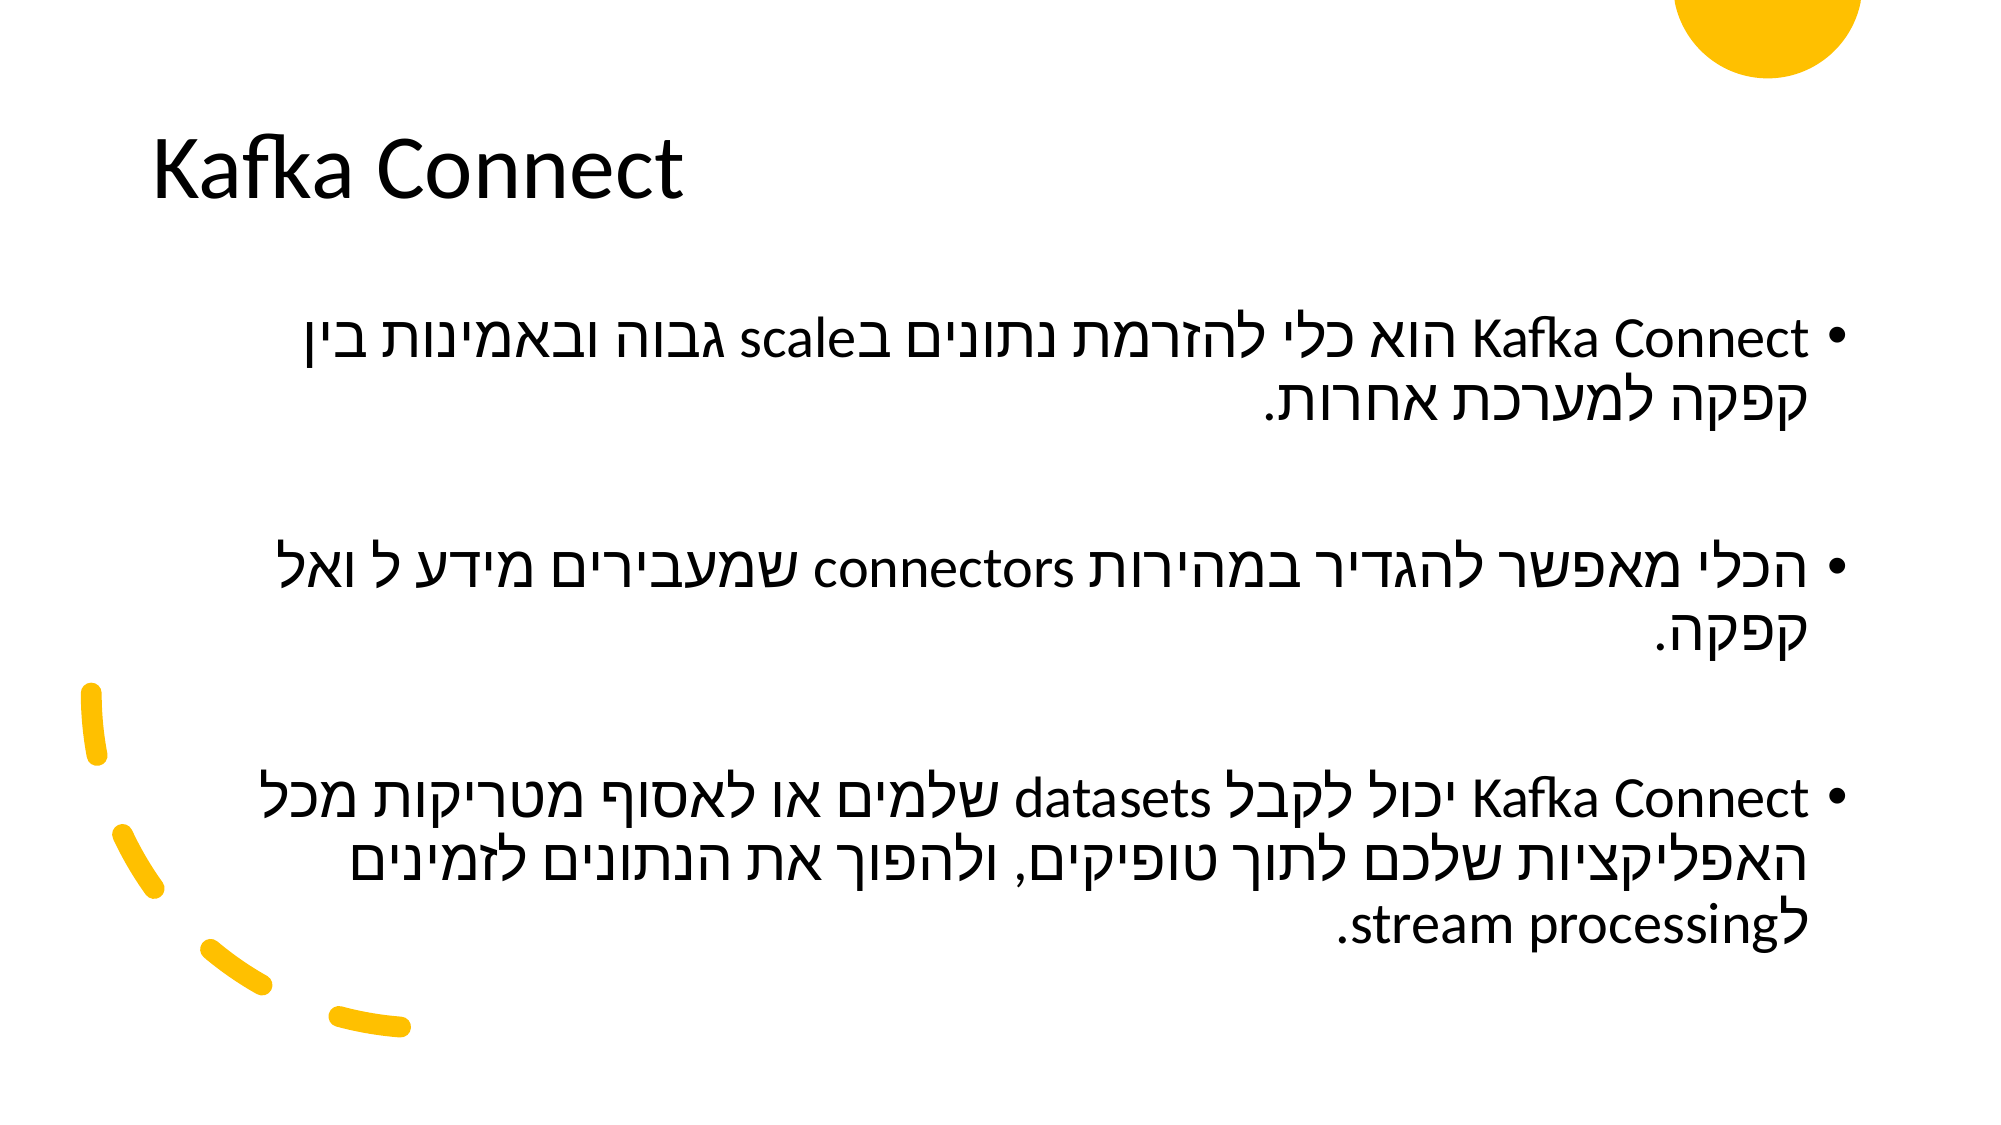

# Kafka Connect
Kafka Connect הוא כלי להזרמת נתונים בscale גבוה ובאמינות בין קפקה למערכת אחרות.

הכלי מאפשר להגדיר במהירות connectors שמעבירים מידע ל ואל קפקה.

Kafka Connect יכול לקבל datasets שלמים או לאסוף מטריקות מכל האפליקציות שלכם לתוך טופיקים, ולהפוך את הנתונים לזמינים לstream processing.